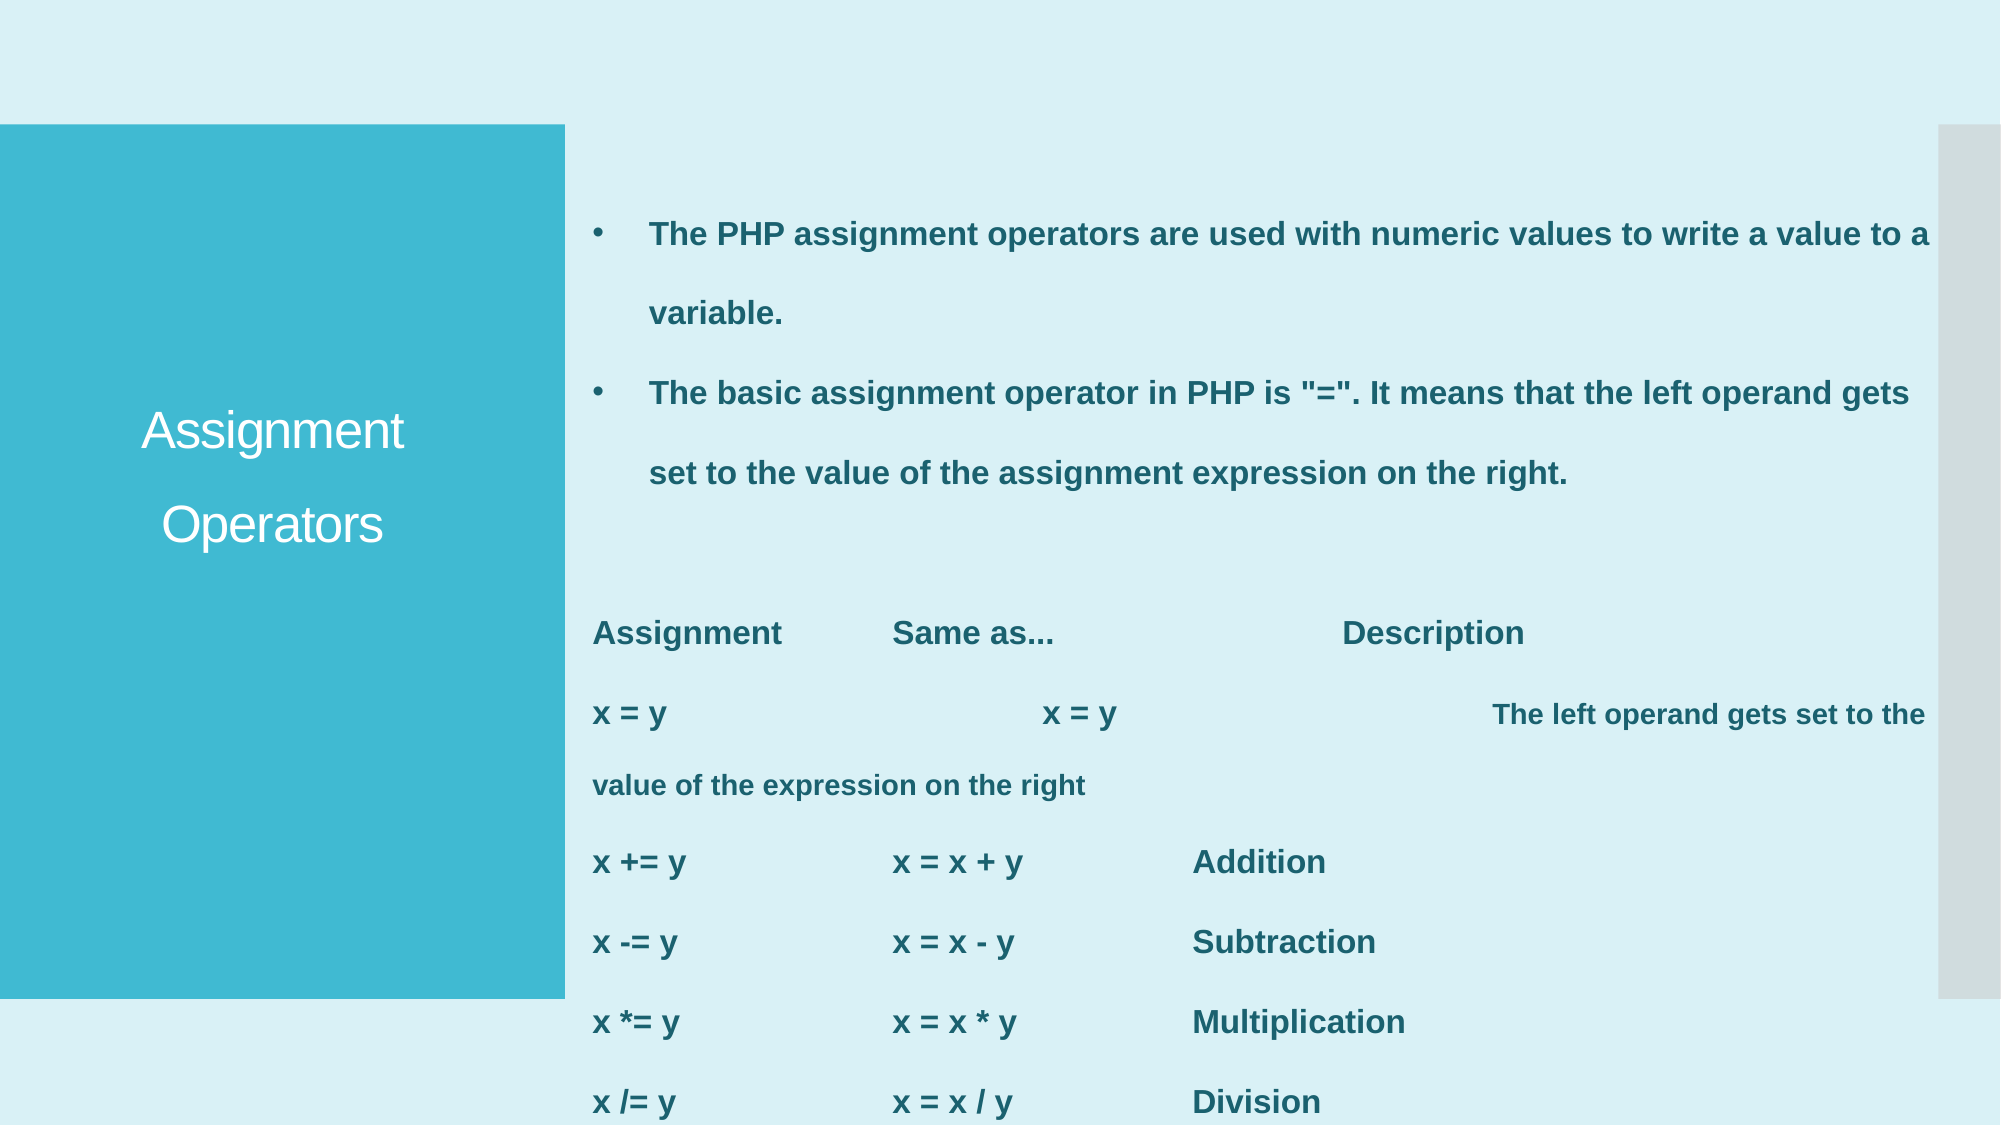

The PHP assignment operators are used with numeric values to write a value to a variable.
The basic assignment operator in PHP is "=". It means that the left operand gets set to the value of the assignment expression on the right.

Assignment	Same as...		Description
x = y			x = y			The left operand gets set to the value of the expression on the right
x += y		x = x + y		Addition
x -= y		x = x - y		Subtraction
x *= y		x = x * y		Multiplication
x /= y		x = x / y		Division
x %= y		x = x % y		Modulus
# Assignment Operators